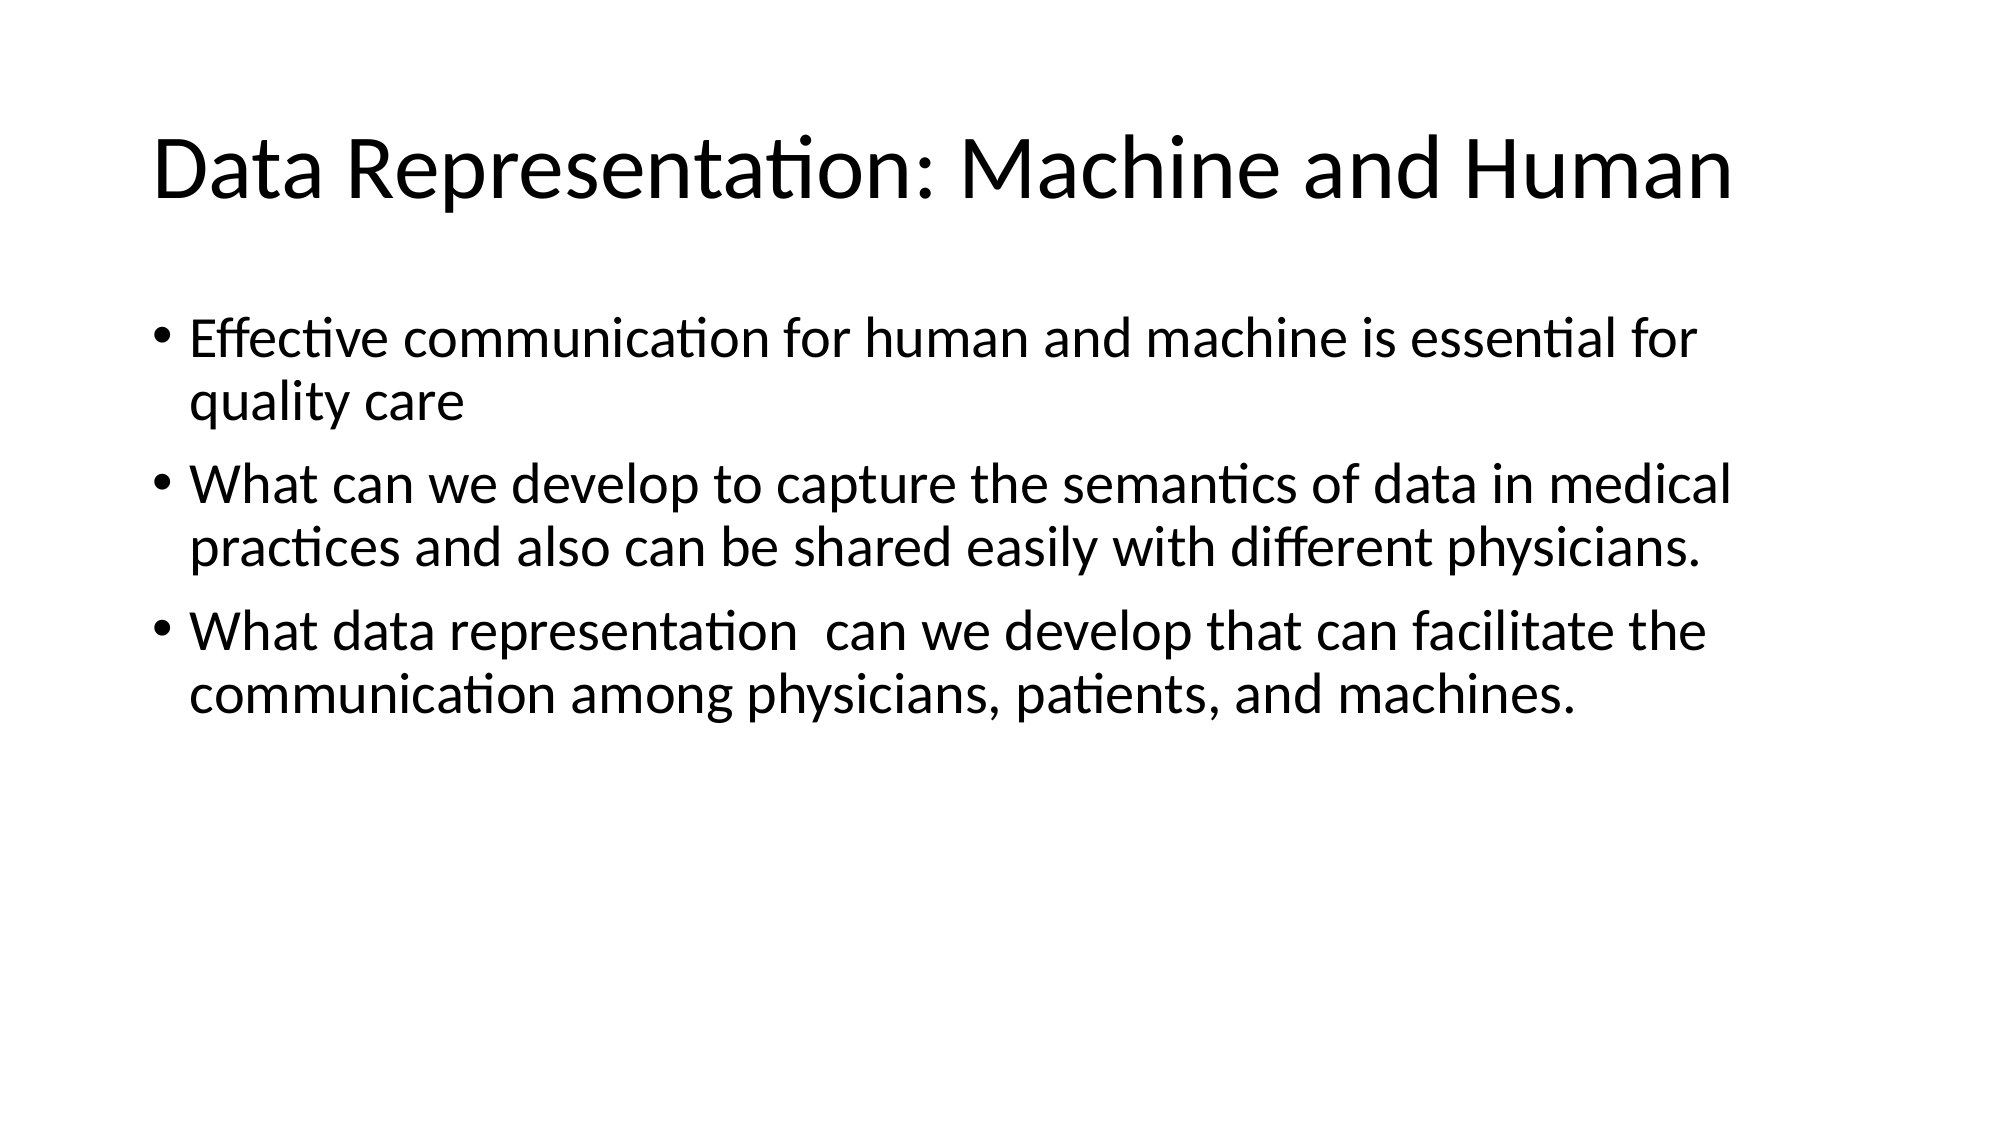

# Data Representation: Machine and Human
Effective communication for human and machine is essential for quality care
What can we develop to capture the semantics of data in medical practices and also can be shared easily with different physicians.
What data representation  can we develop that can facilitate the communication among physicians, patients, and machines.